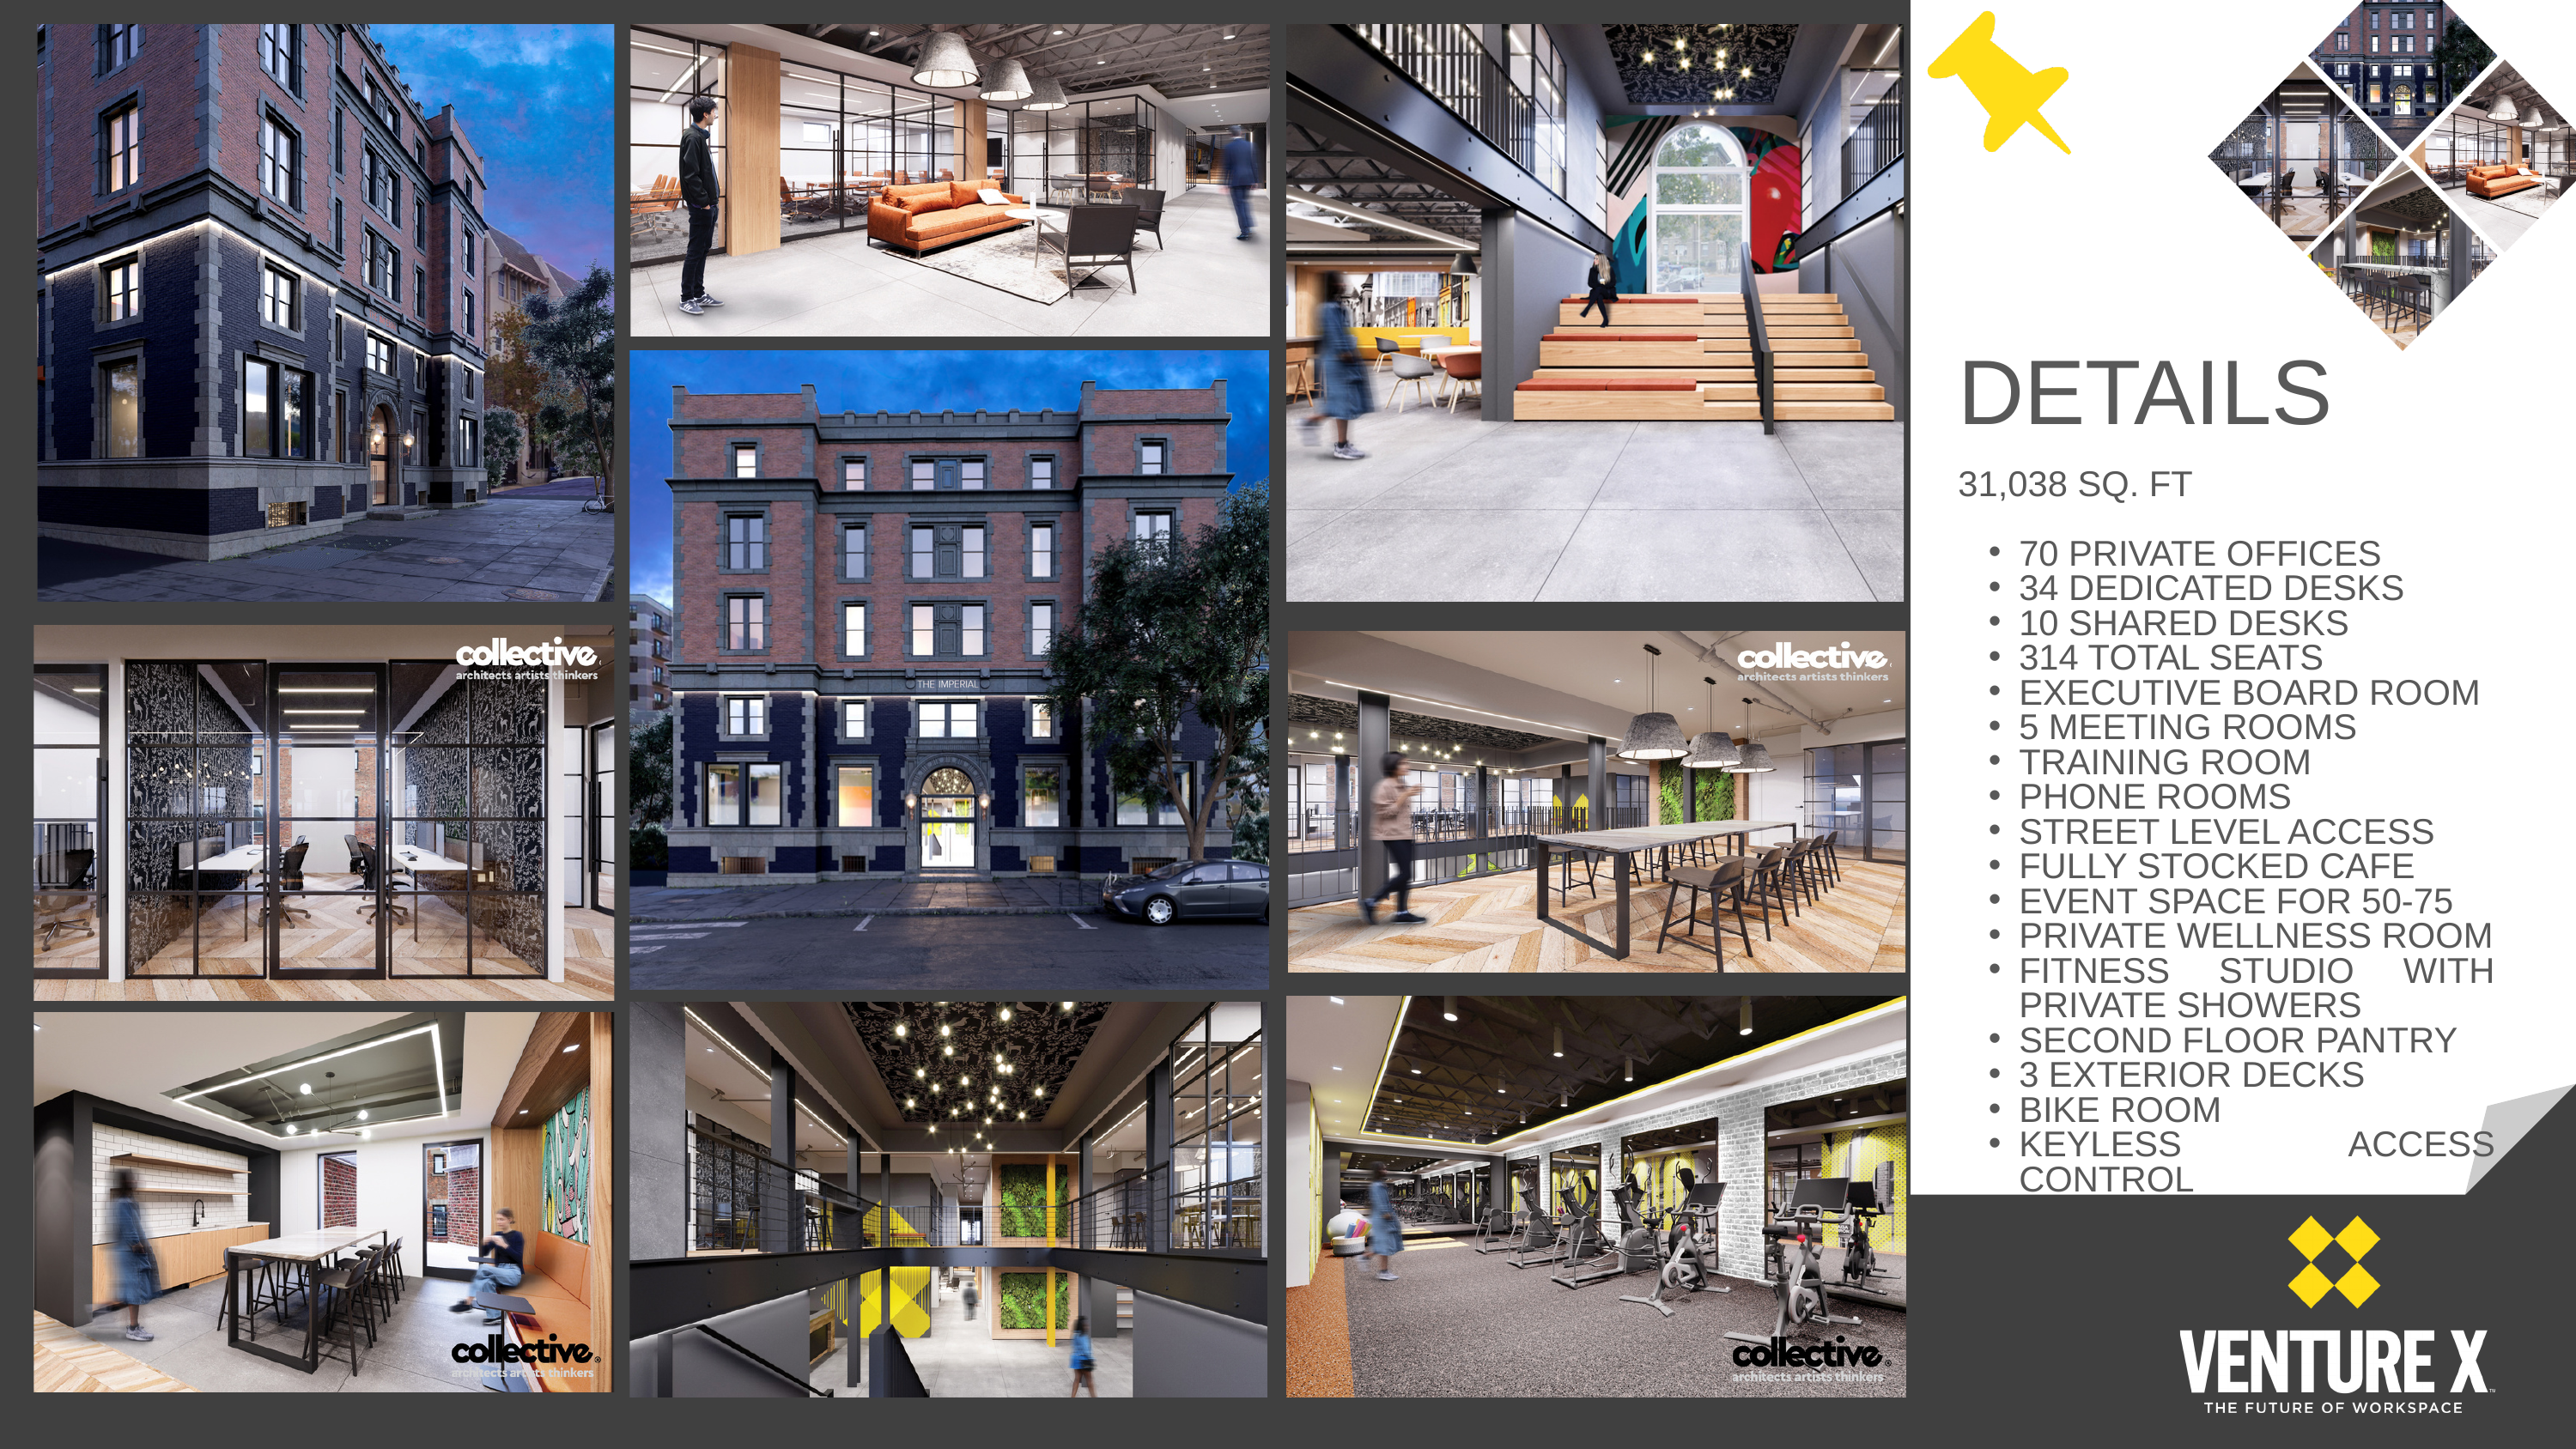

DETAILS

31,038 SQ. FT

70 PRIVATE OFFICES
34 DEDICATED DESKS
10 SHARED DESKS
314 TOTAL SEATS
EXECUTIVE BOARD ROOM
5 MEETING ROOMS
TRAINING ROOM
PHONE ROOMS
STREET LEVEL ACCESS
FULLY STOCKED CAFE
EVENT SPACE FOR 50-75
PRIVATE WELLNESS ROOM
FITNESS STUDIO WITH PRIVATE SHOWERS
SECOND FLOOR PANTRY
3 EXTERIOR DECKS
BIKE ROOM
KEYLESS ACCESS CONTROL